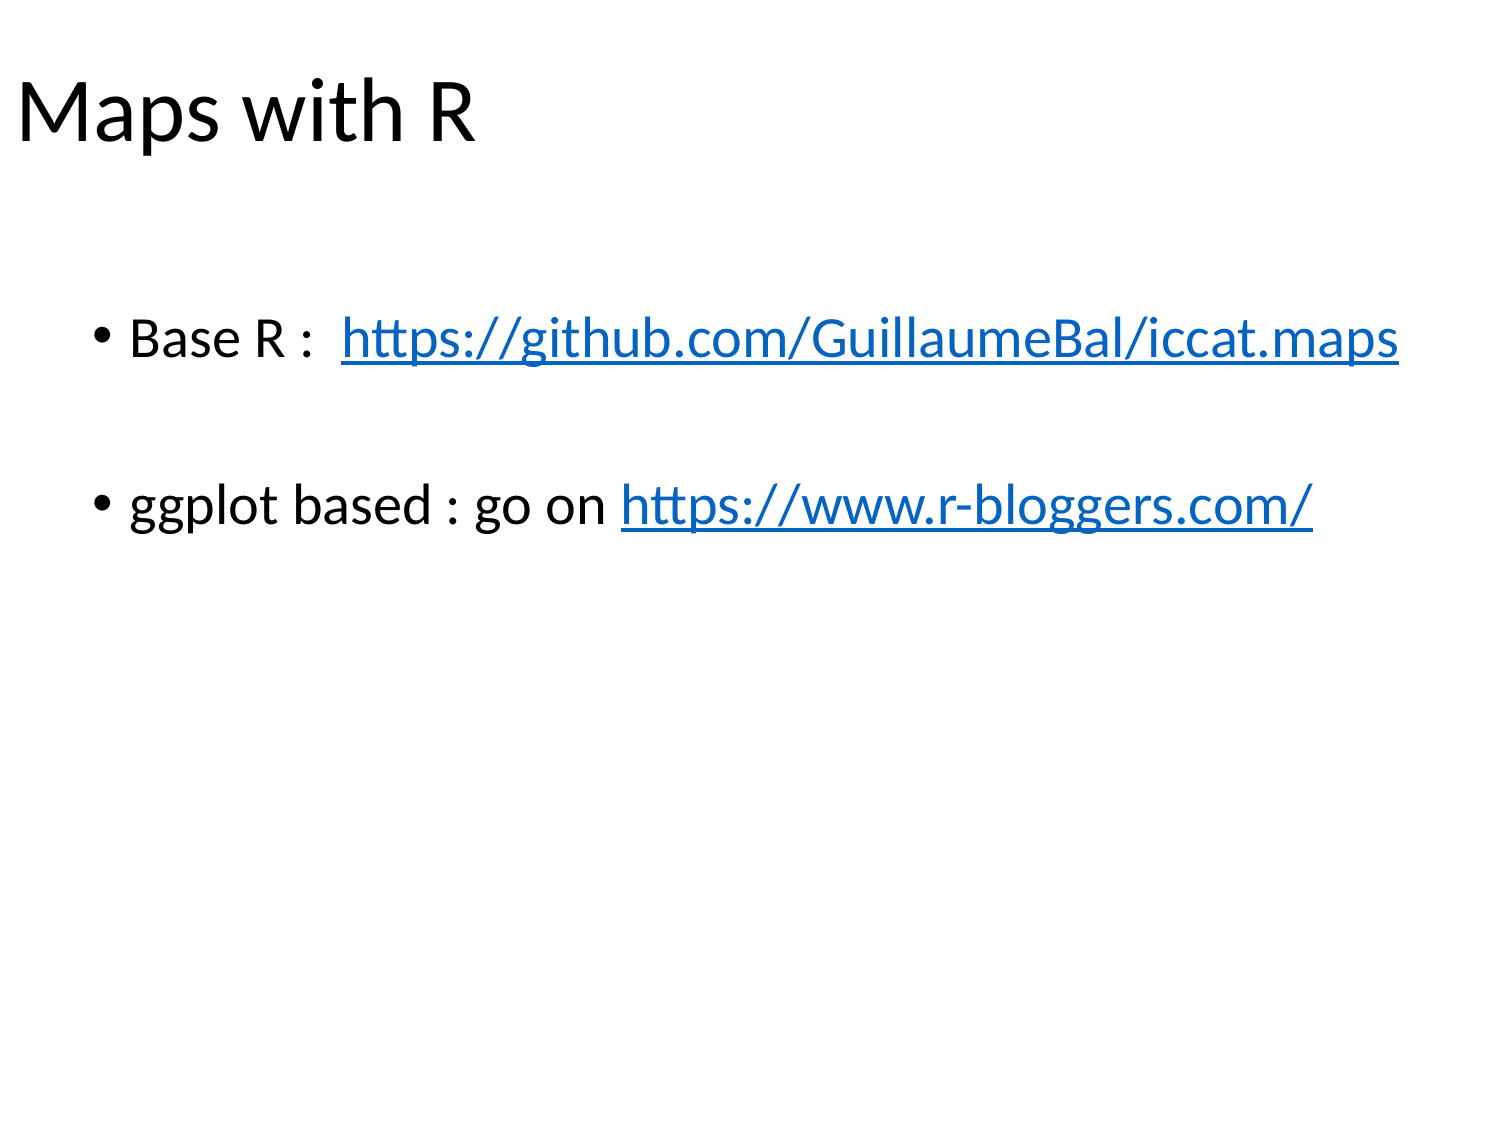

# Maps with R
Base R :  https://github.com/GuillaumeBal/iccat.maps

ggplot based : go on https://www.r-bloggers.com/